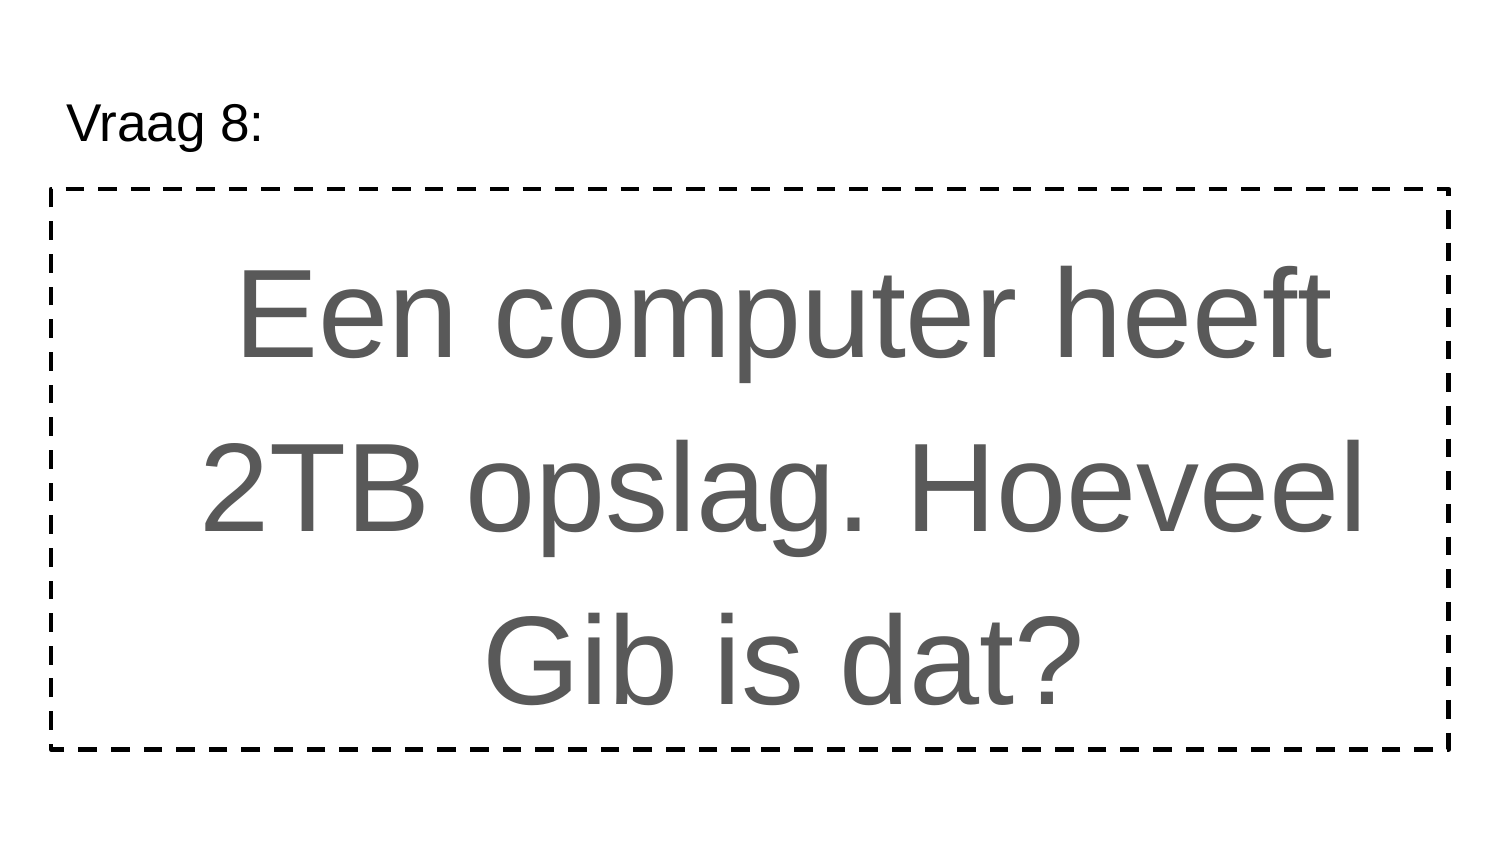

# Vraag 8:
Een computer heeft 2TB opslag. Hoeveel Gib is dat?